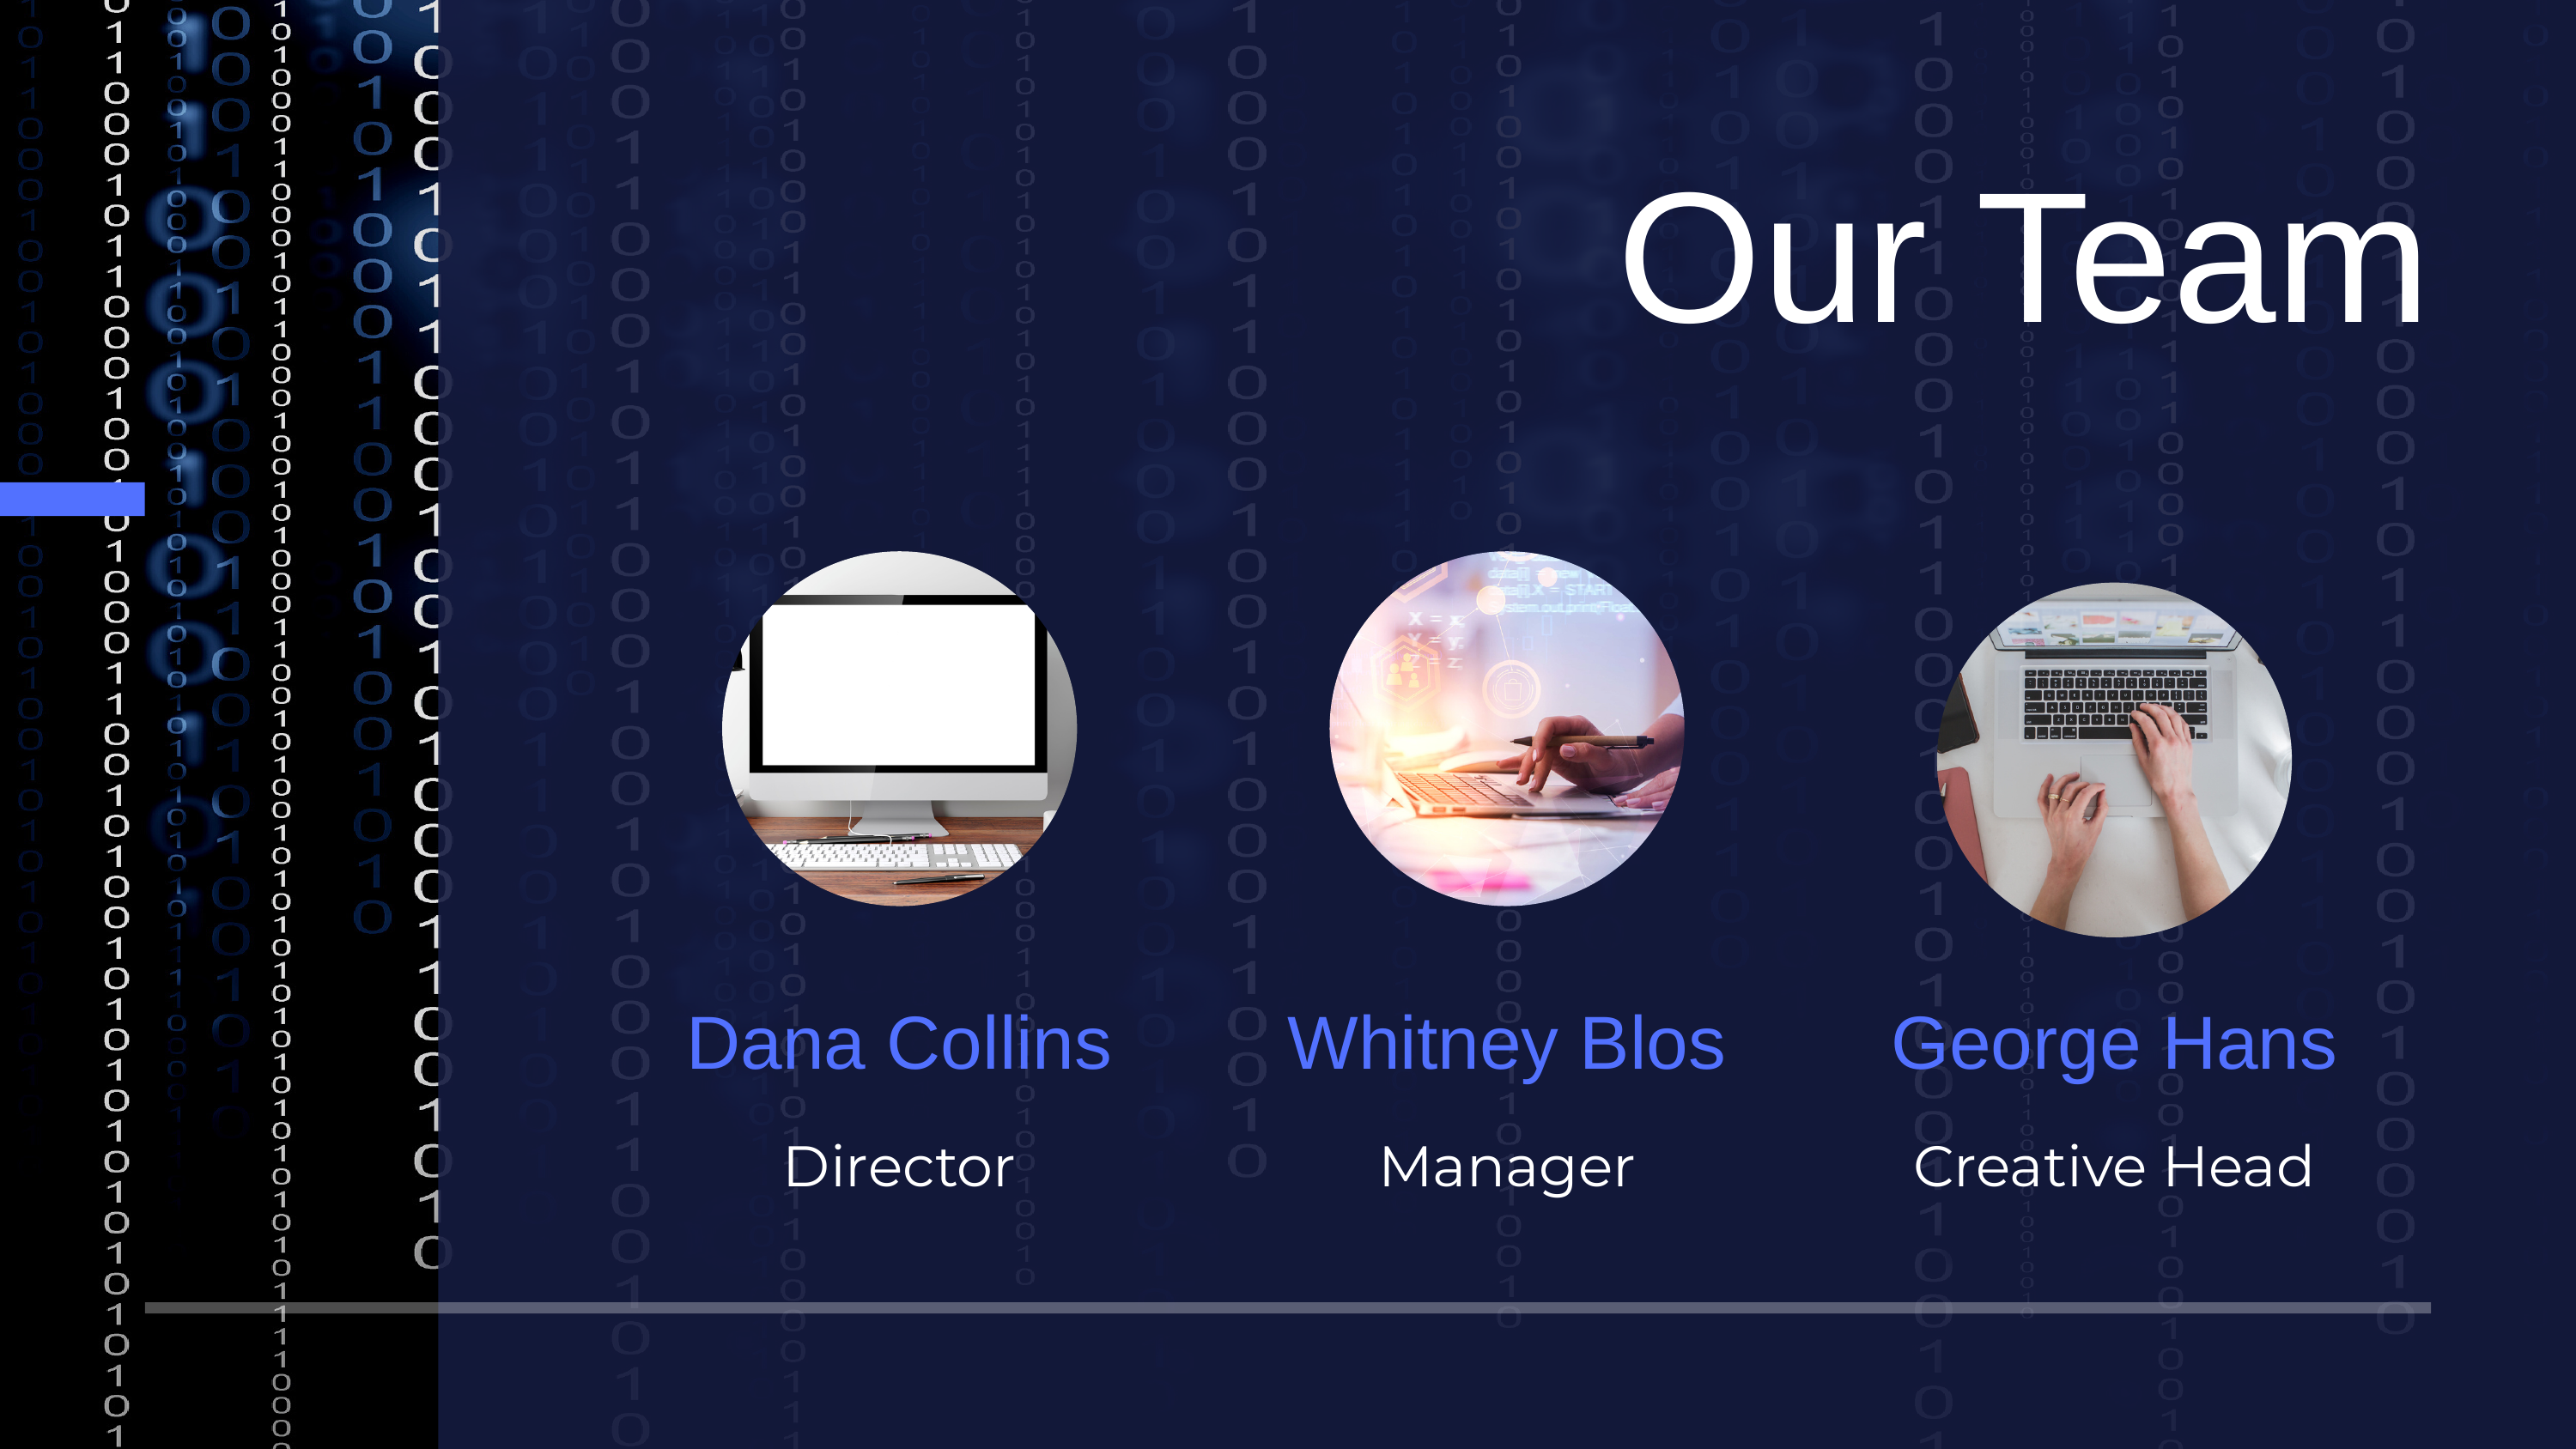

Our Team

Dana Collins
Director
Whitney Blos
Manager
George Hans
Creative Head